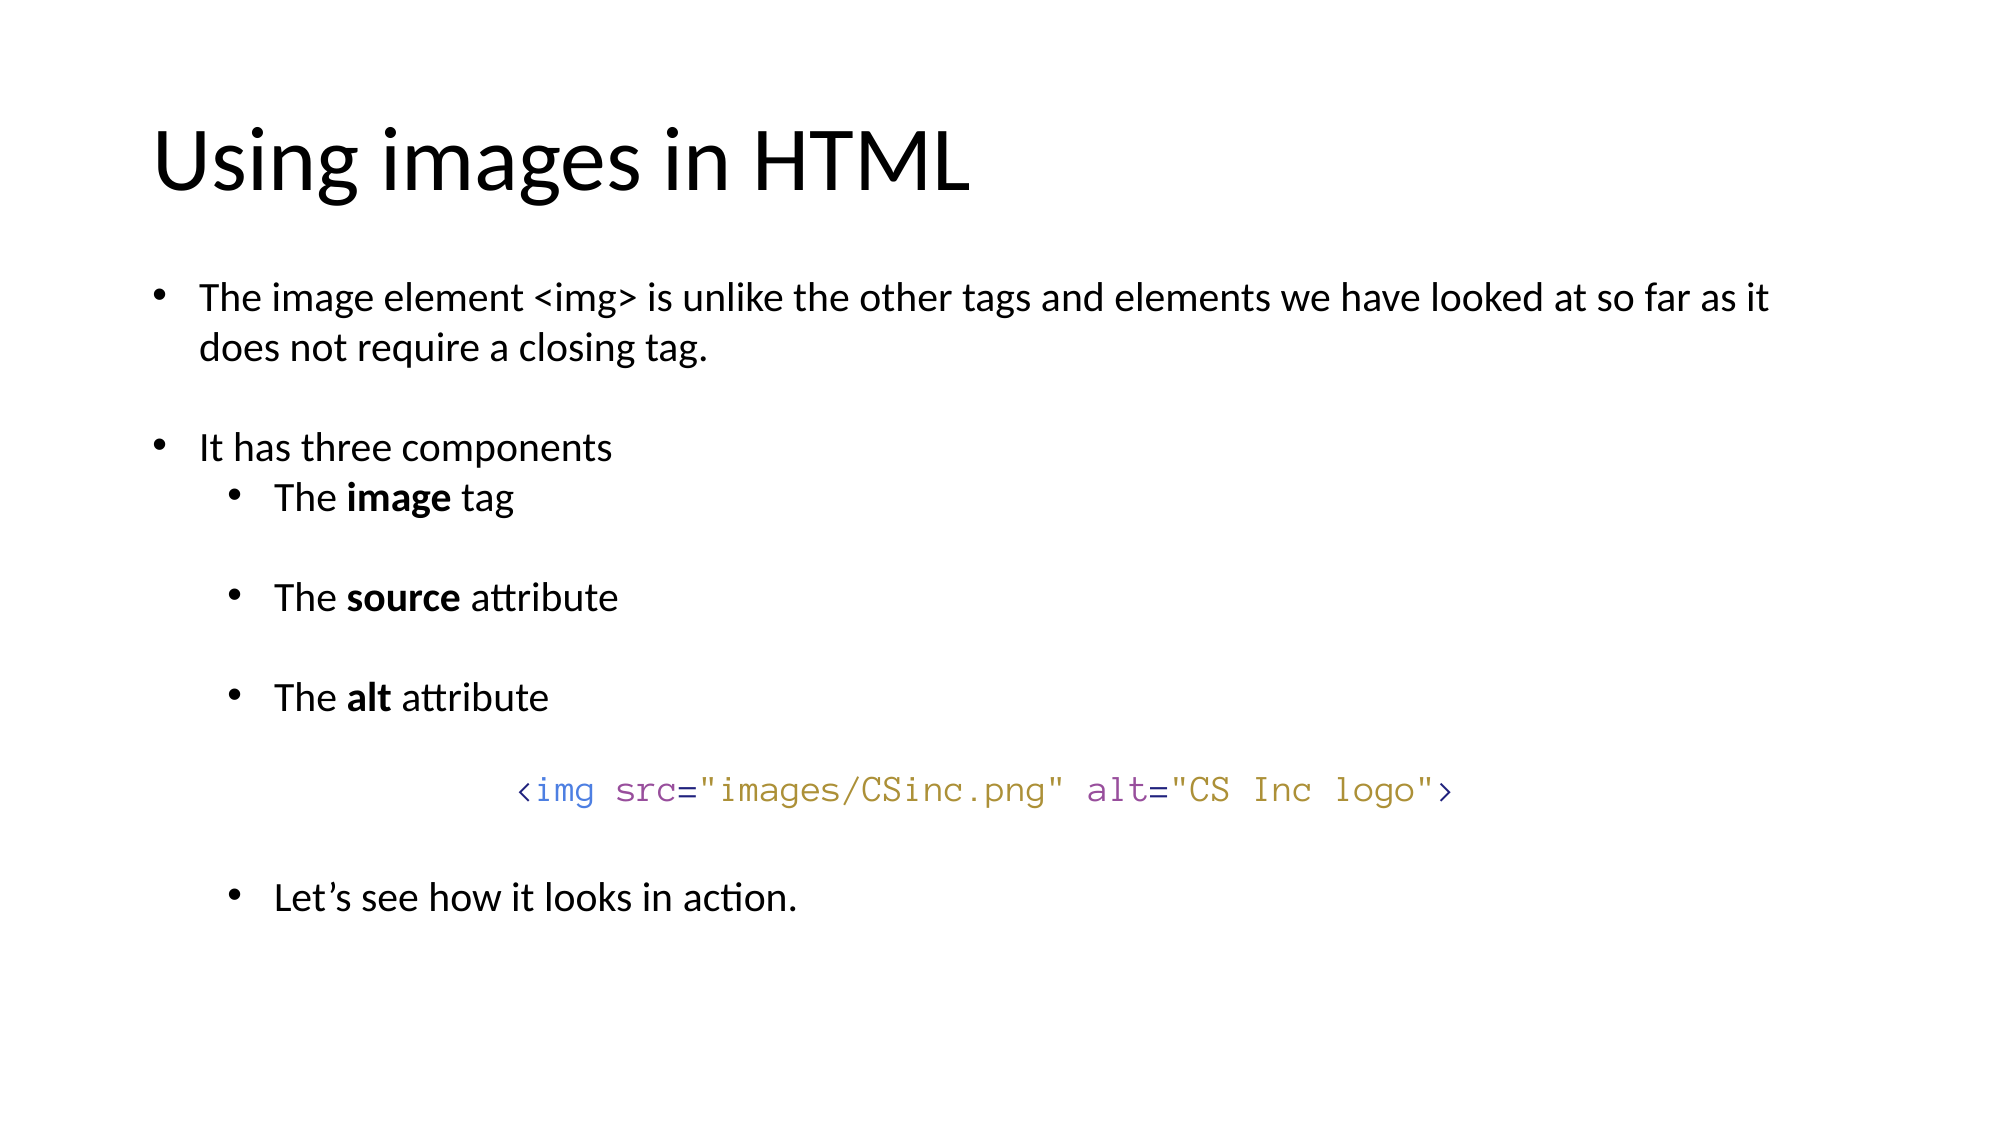

# Using images in HTML
The image element <img> is unlike the other tags and elements we have looked at so far as it does not require a closing tag.

It has three components
The image tag

The source attribute

The alt attribute

Let’s see how it looks in action.

<img src="images/CSinc.png" alt="CS Inc logo">